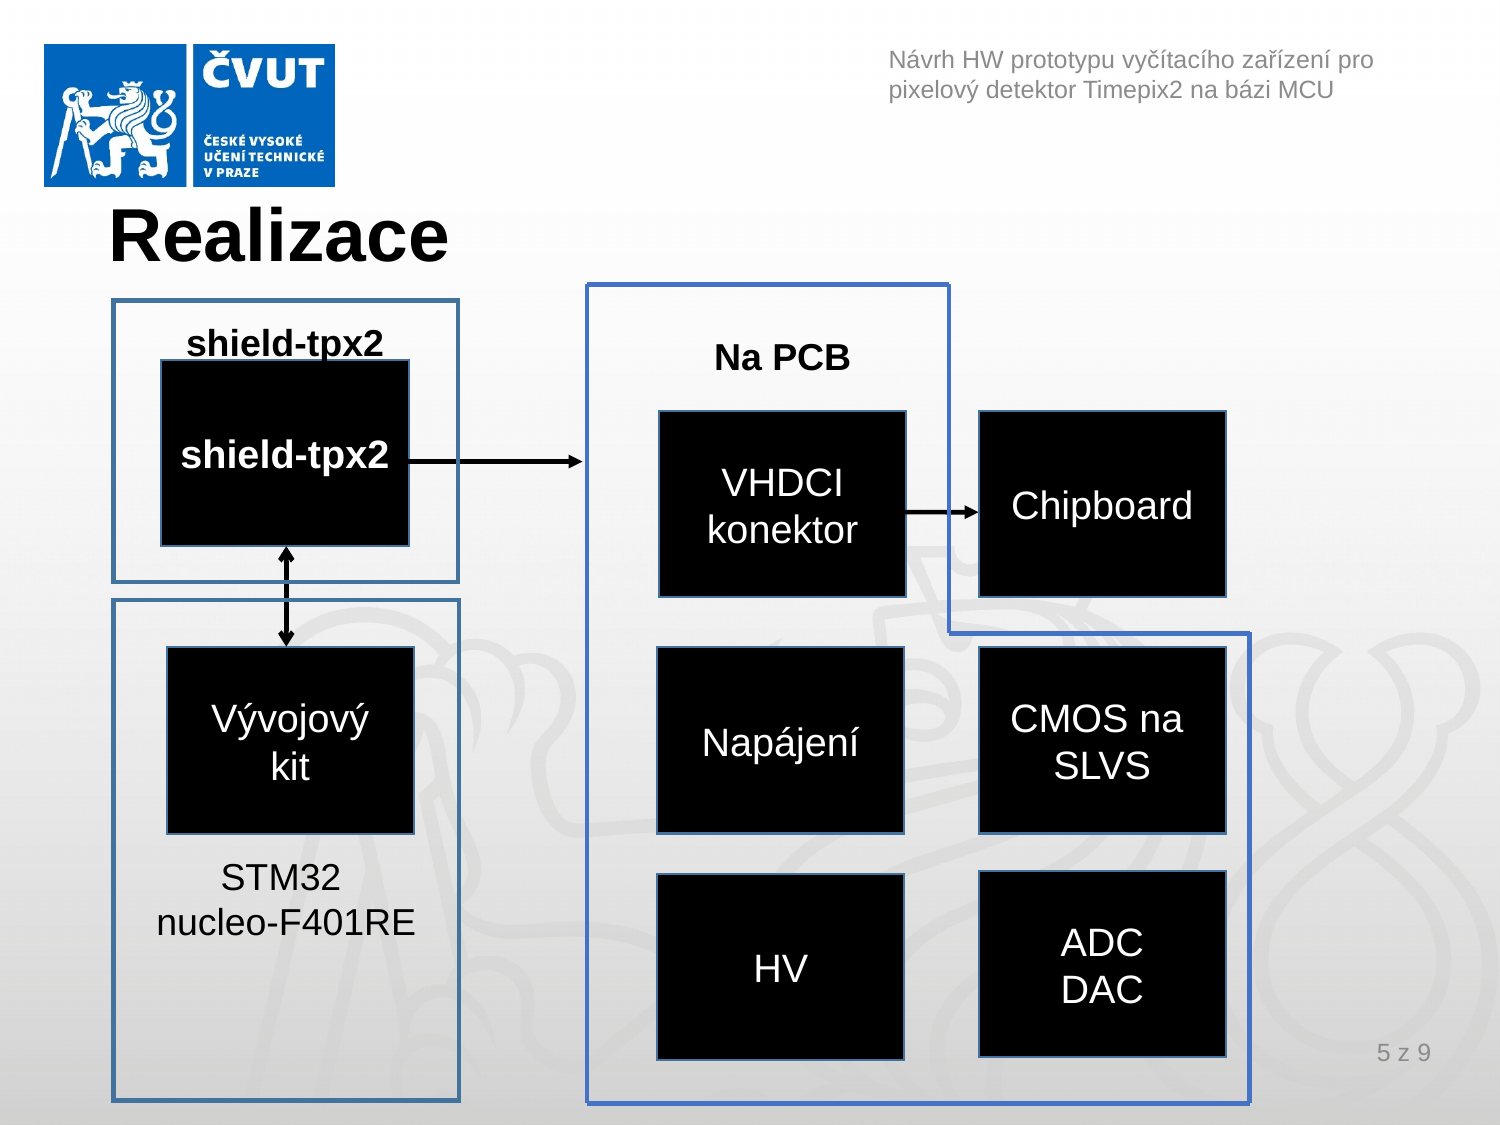

Návrh HW prototypu vyčítacího zařízení pro pixelový detektor Timepix2 na bázi MCU
Realizace

shield-tpx2
Na PCB
shield-tpx2
VHDCI
konektor
Chipboard

Napájení
CMOS na
SLVS
Vývojový
kit
STM32
nucleo-F401RE
ADC
DAC
HV
5 z 9